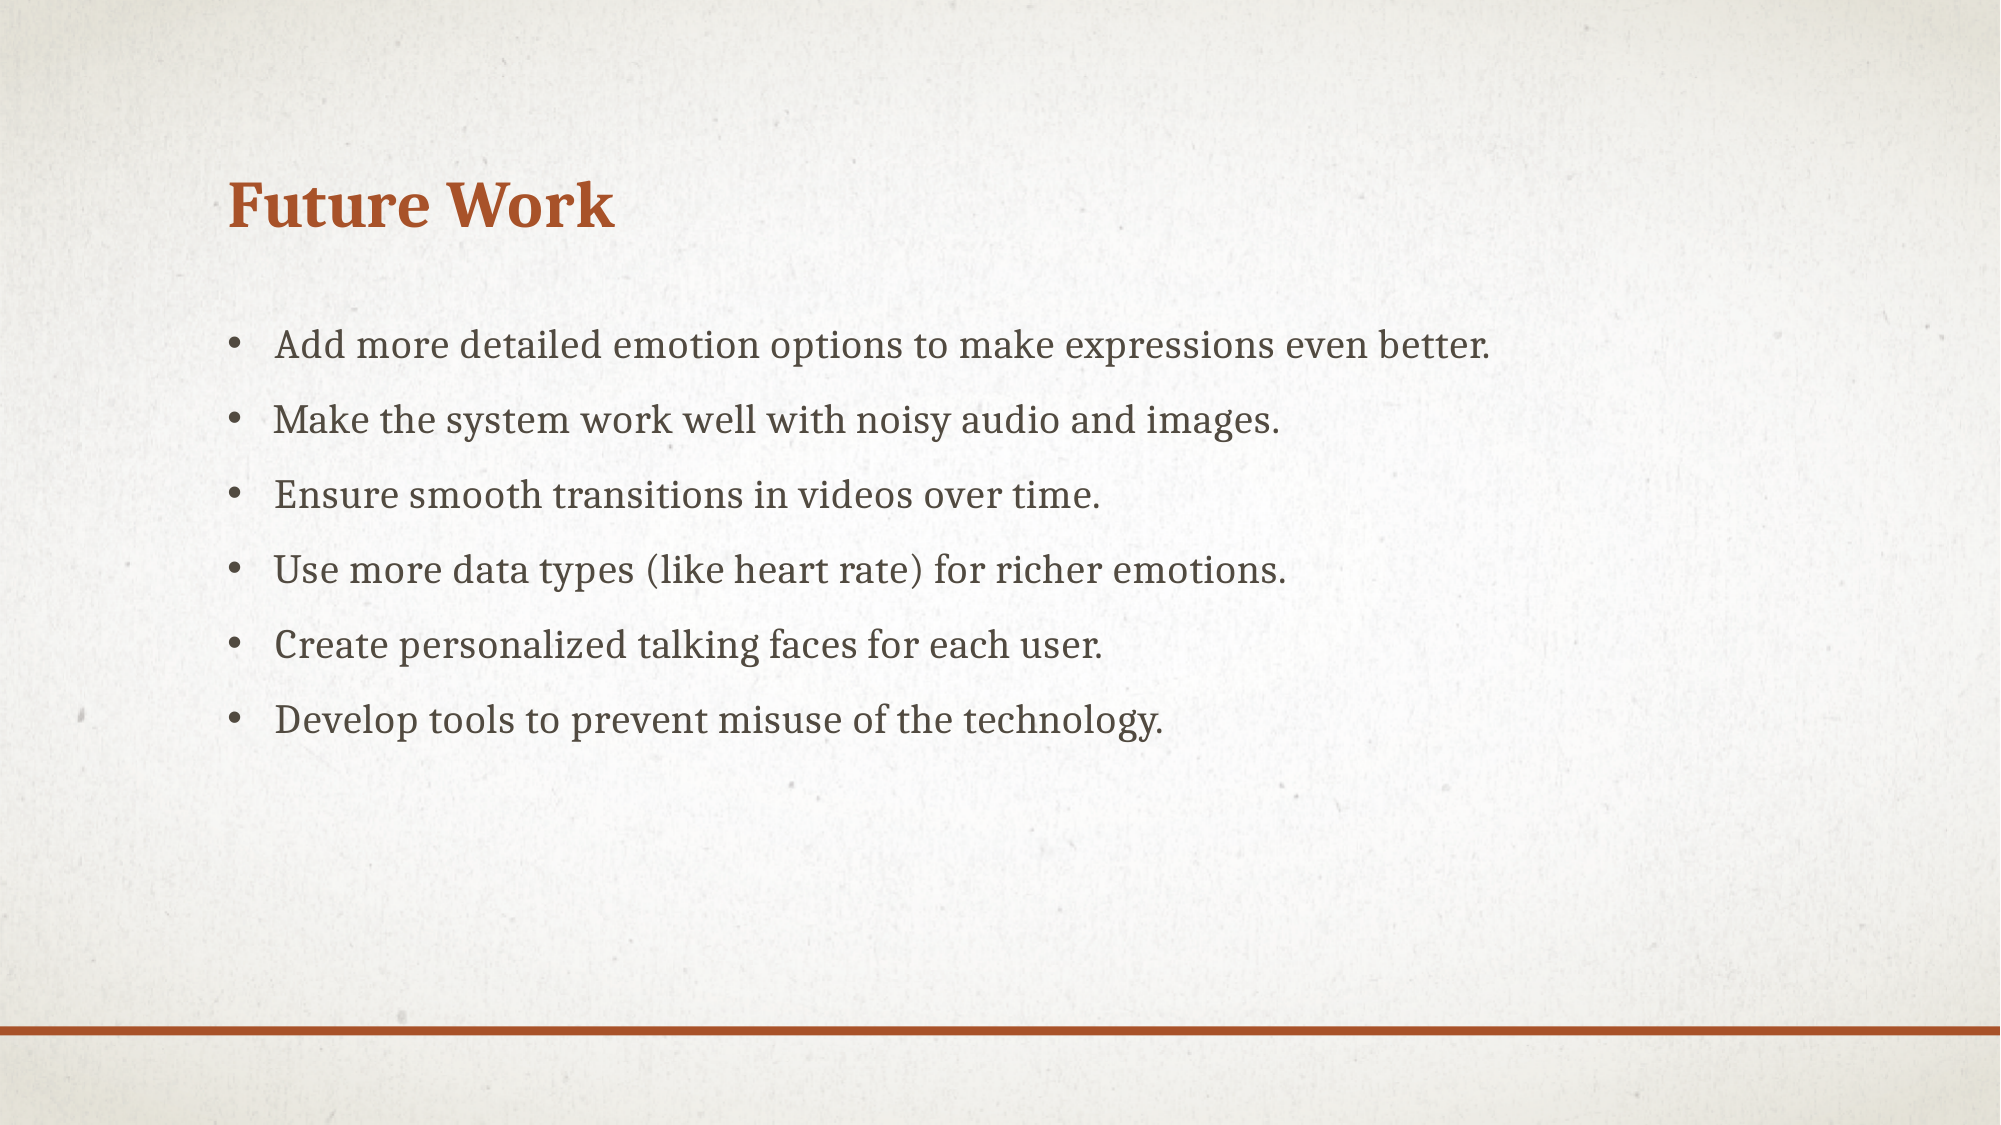

# Future Work
Add more detailed emotion options to make expressions even better.
Make the system work well with noisy audio and images.
Ensure smooth transitions in videos over time.
Use more data types (like heart rate) for richer emotions.
Create personalized talking faces for each user.
Develop tools to prevent misuse of the technology.